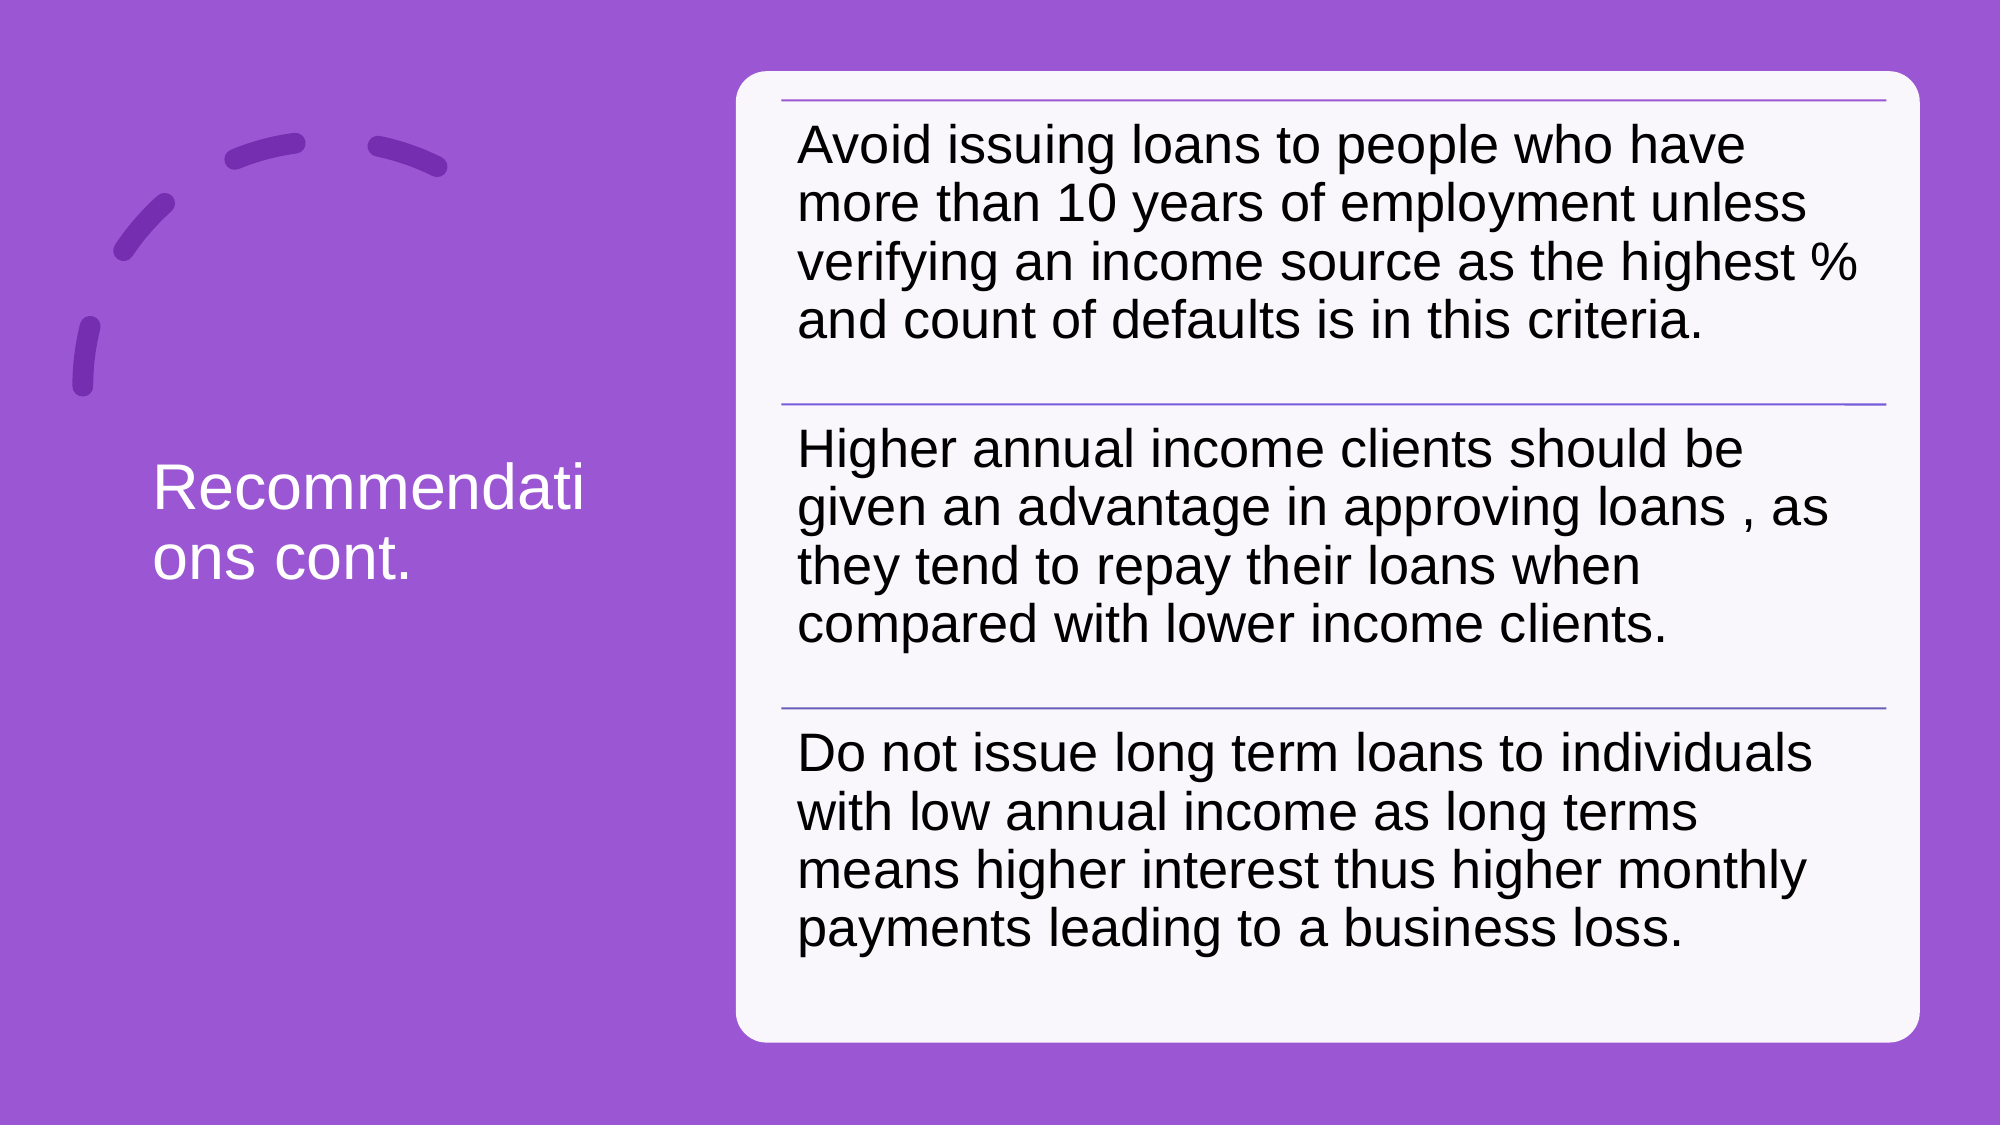

Avoid issuing loans to people who have more than 10 years of employment unless verifying an income source as the highest % and count of defaults is in this criteria.
Higher annual income clients should be given an advantage in approving loans , as they tend to repay their loans when compared with lower income clients.
Do not issue long term loans to individuals with low annual income as long terms means higher interest thus higher monthly payments leading to a business loss.
# Recommendations cont.